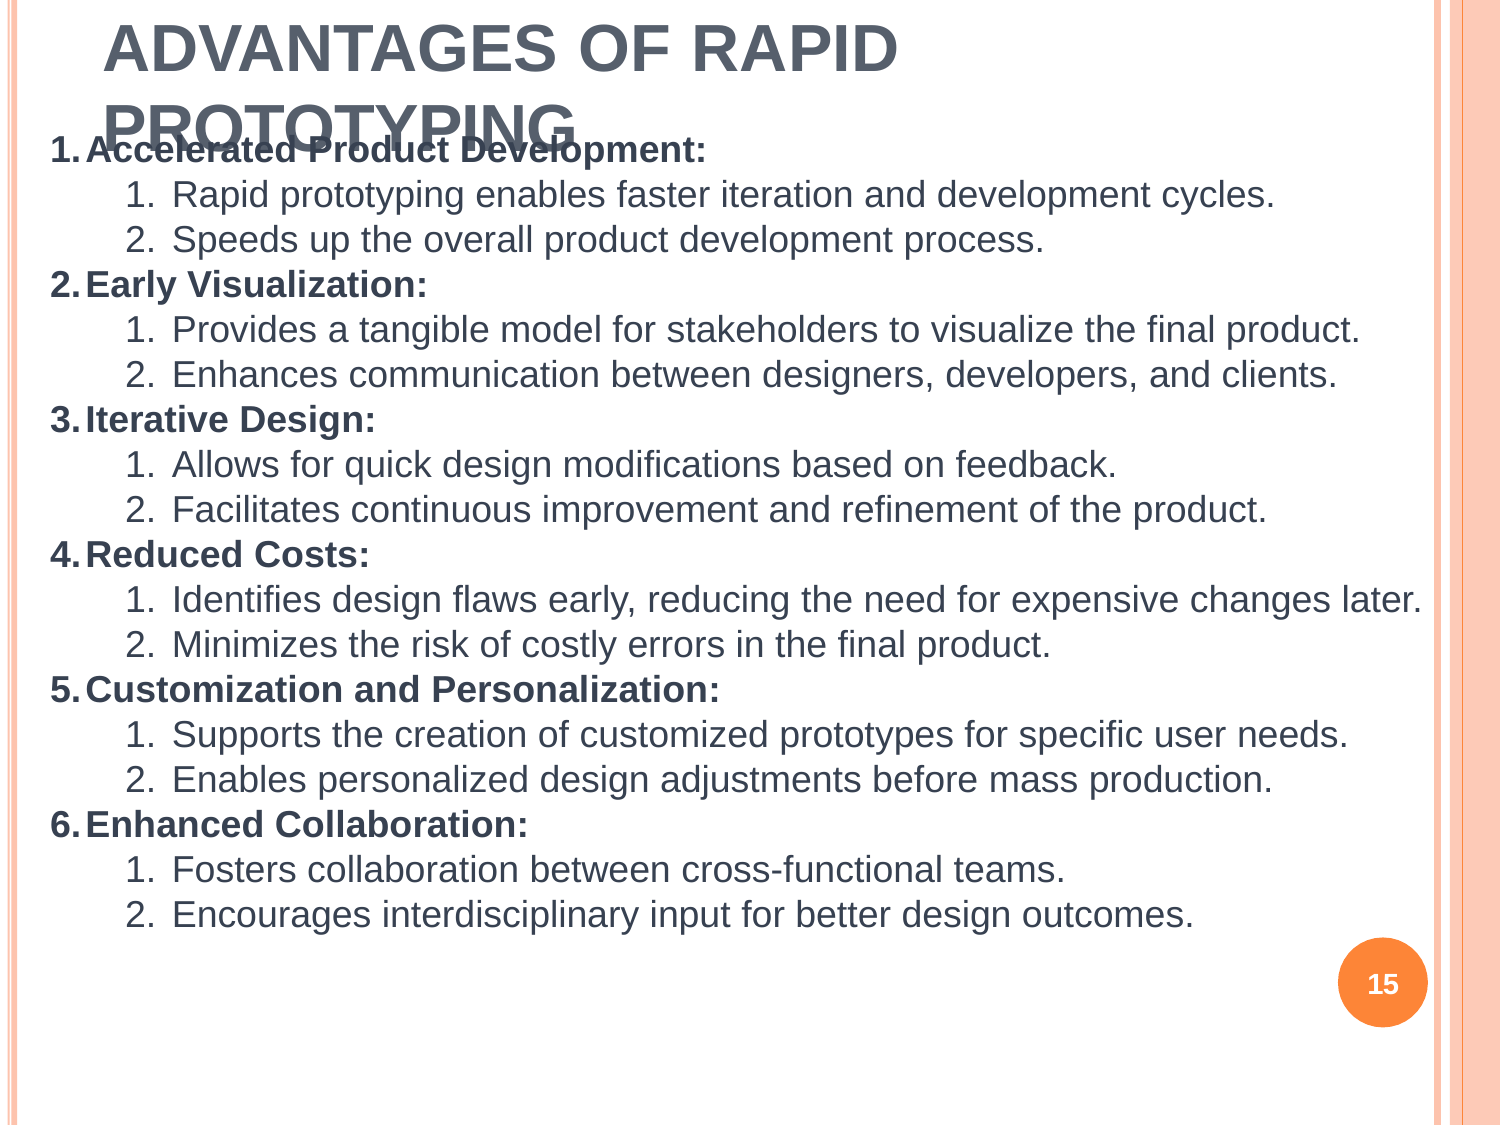

# Advantages of rapid prototyping
Accelerated Product Development:
Rapid prototyping enables faster iteration and development cycles.
Speeds up the overall product development process.
Early Visualization:
Provides a tangible model for stakeholders to visualize the final product.
Enhances communication between designers, developers, and clients.
Iterative Design:
Allows for quick design modifications based on feedback.
Facilitates continuous improvement and refinement of the product.
Reduced Costs:
Identifies design flaws early, reducing the need for expensive changes later.
Minimizes the risk of costly errors in the final product.
Customization and Personalization:
Supports the creation of customized prototypes for specific user needs.
Enables personalized design adjustments before mass production.
Enhanced Collaboration:
Fosters collaboration between cross-functional teams.
Encourages interdisciplinary input for better design outcomes.

15